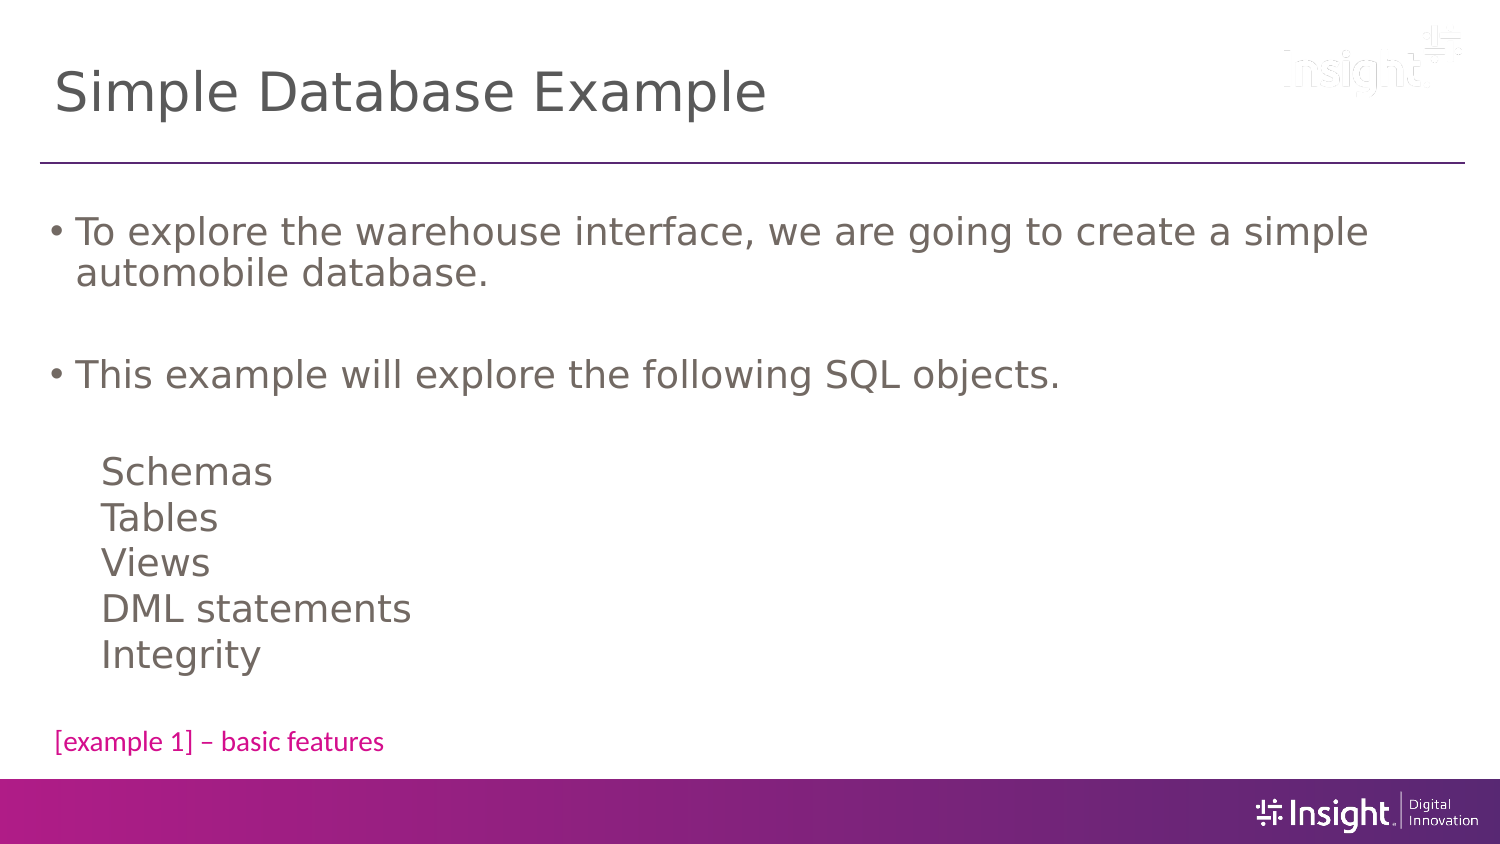

# Simple Database Example

To explore the warehouse interface, we are going to create a simple automobile database.

This example will explore the following SQL objects.

Schemas
Tables
Views
DML statements
Integrity

[example 1] – basic features